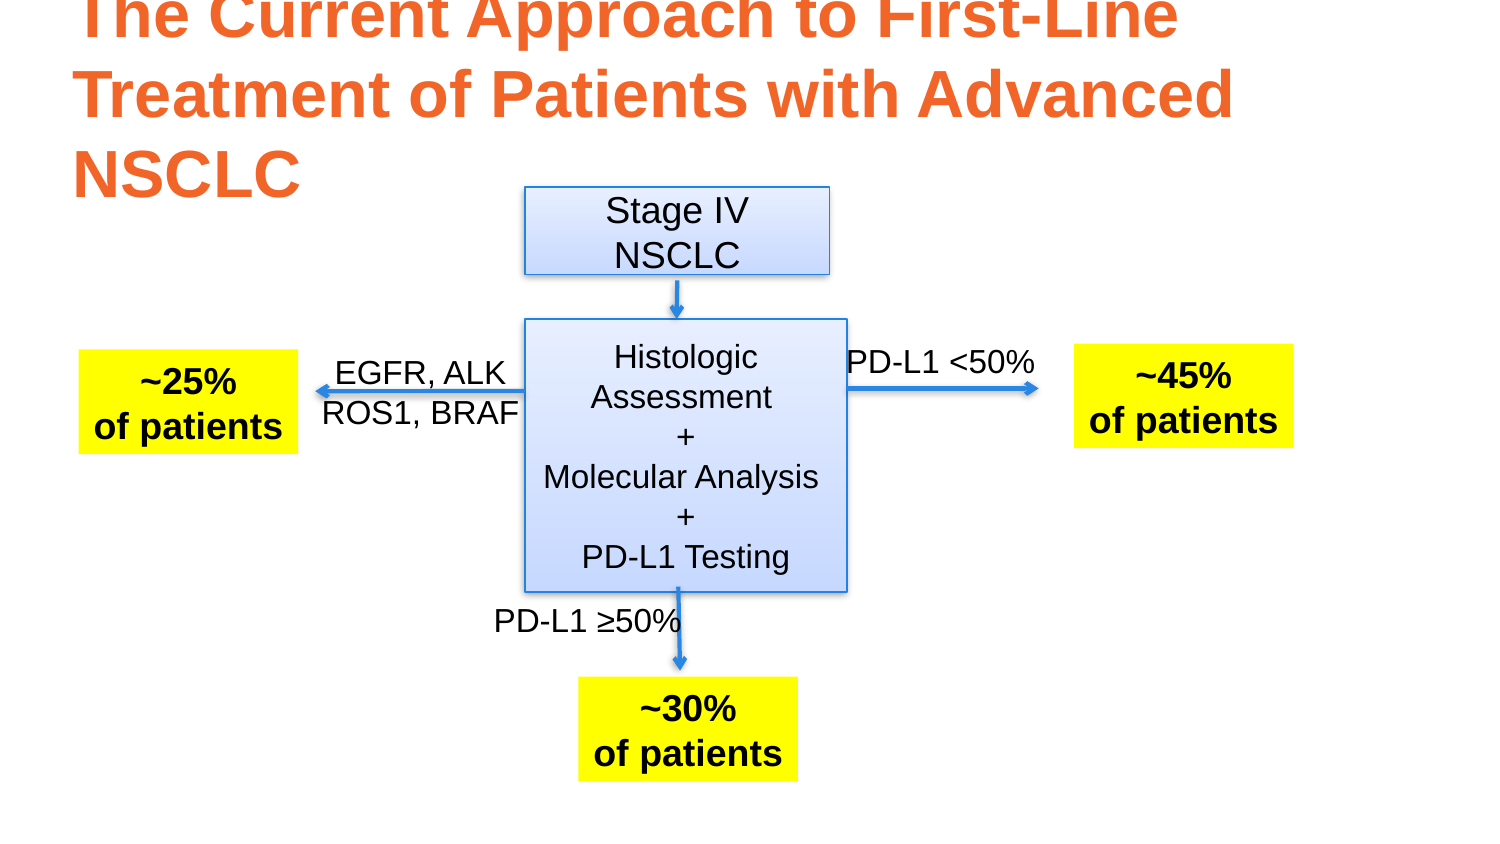

# The Current Approach to First-Line Treatment of Patients with Advanced NSCLC
Stage IV NSCLC
Histologic Assessment
+
Molecular Analysis
+
PD-L1 Testing
PD-L1 <50%
EGFR, ALK
ROS1, BRAF
~45%
of patients
~25%
of patients
PD-L1 ≥50%
~30%
of patients